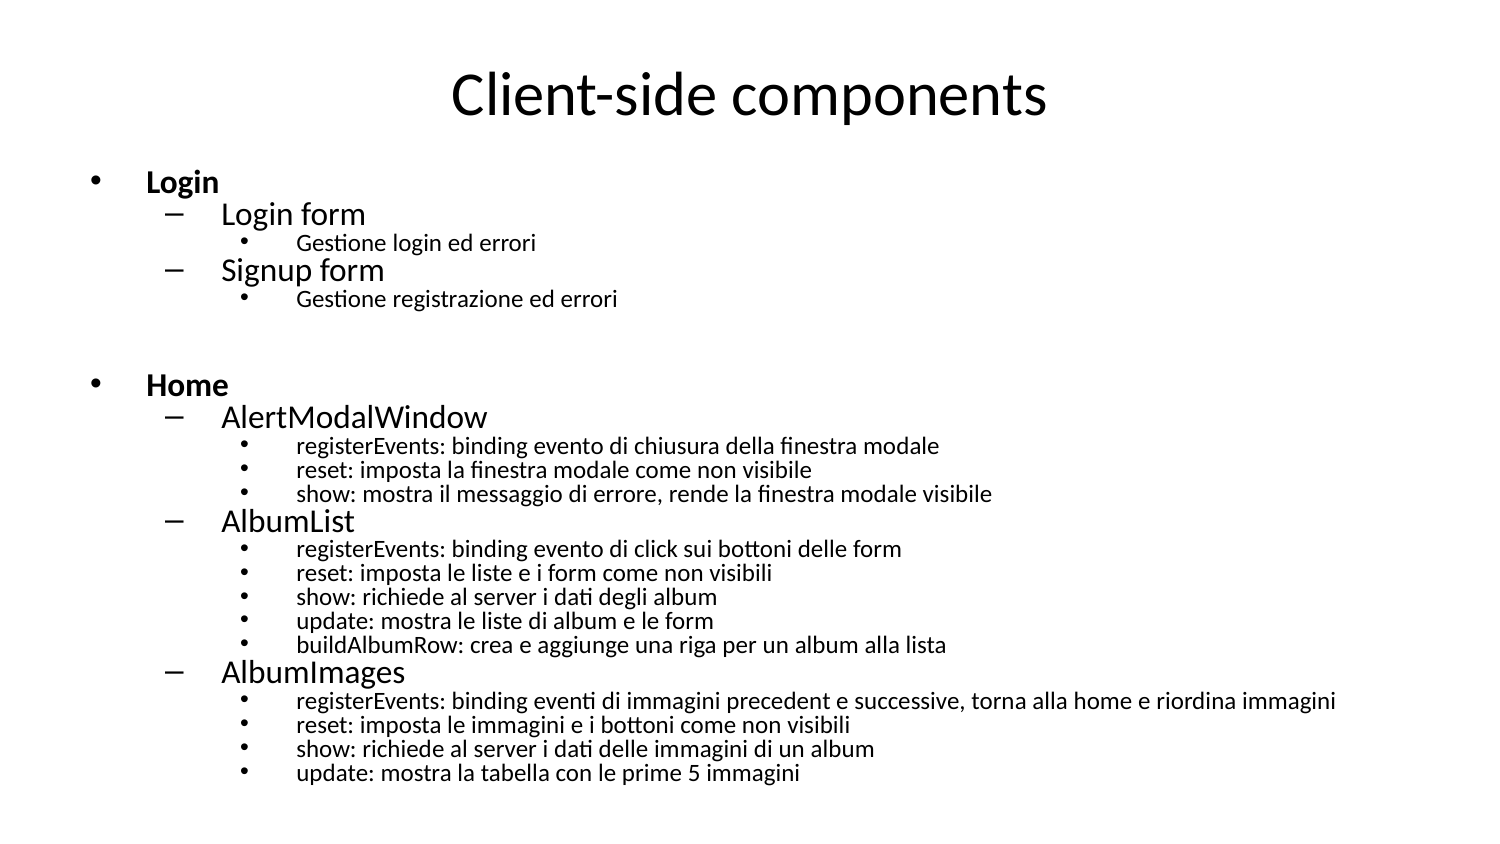

# Client-side components

Login
Login form
Gestione login ed errori
Signup form
Gestione registrazione ed errori

Home
AlertModalWindow
registerEvents: binding evento di chiusura della finestra modale
reset: imposta la finestra modale come non visibile
show: mostra il messaggio di errore, rende la finestra modale visibile
AlbumList
registerEvents: binding evento di click sui bottoni delle form
reset: imposta le liste e i form come non visibili
show: richiede al server i dati degli album
update: mostra le liste di album e le form
buildAlbumRow: crea e aggiunge una riga per un album alla lista
AlbumImages
registerEvents: binding eventi di immagini precedent e successive, torna alla home e riordina immagini
reset: imposta le immagini e i bottoni come non visibili
show: richiede al server i dati delle immagini di un album
update: mostra la tabella con le prime 5 immagini